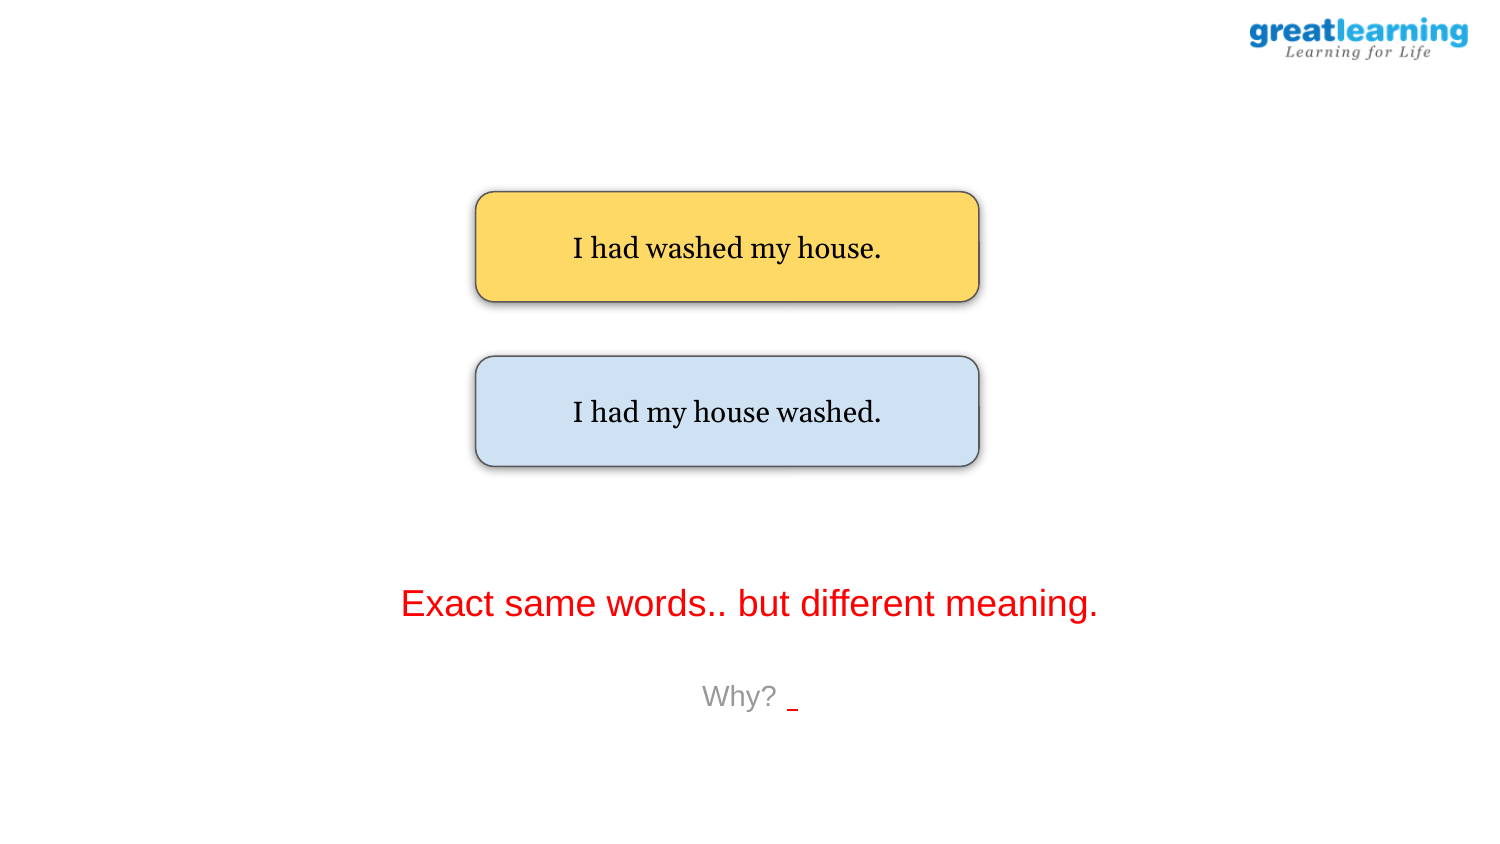

I had washed my house.
I had my house washed.
Exact same words.. but different meaning.

Why?